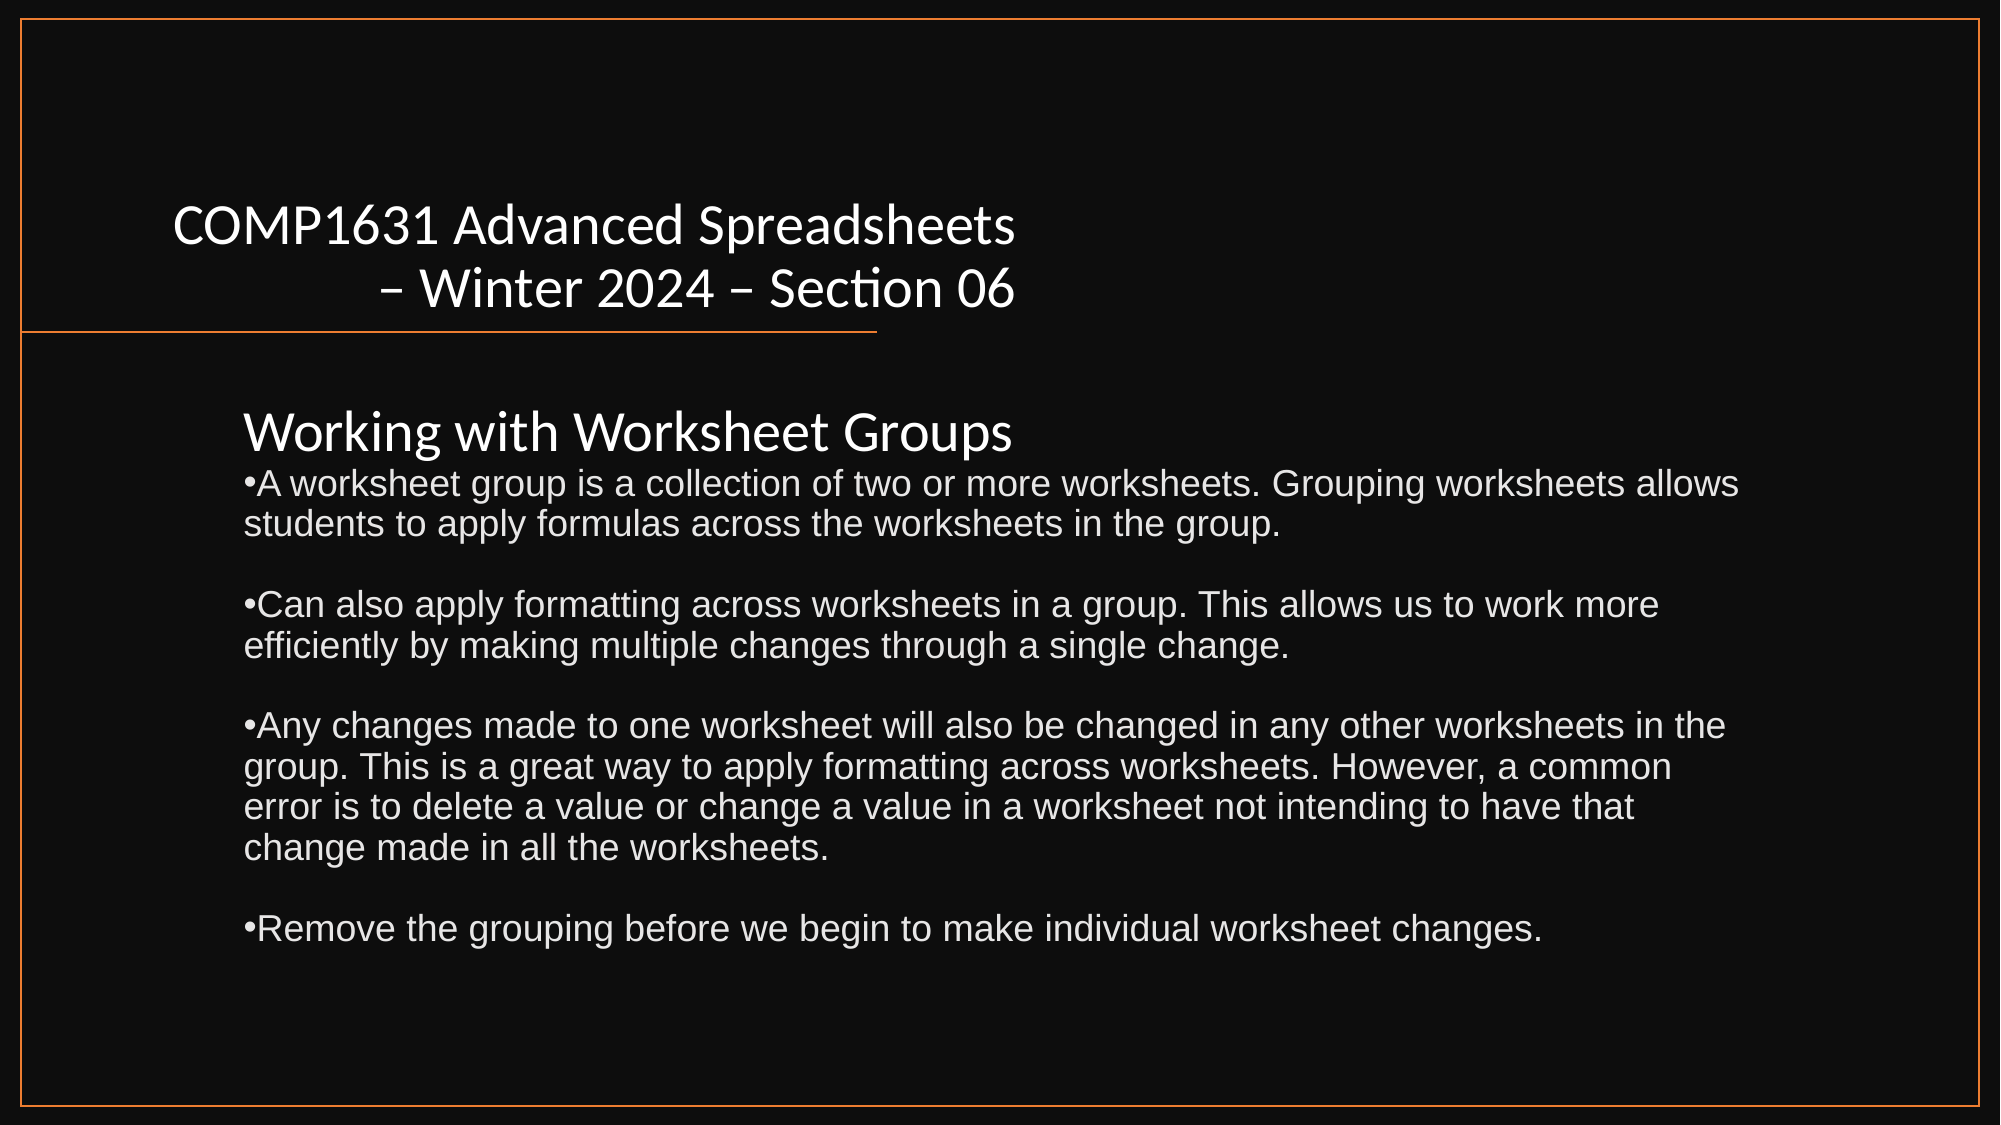

# COMP1631 Advanced Spreadsheets – Winter 2024 – Section 06
Working with Worksheet Groups
A worksheet group is a collection of two or more worksheets. Grouping worksheets allows students to apply formulas across the worksheets in the group.

Can also apply formatting across worksheets in a group. This allows us to work more efficiently by making multiple changes through a single change.

Any changes made to one worksheet will also be changed in any other worksheets in the group. This is a great way to apply formatting across worksheets. However, a common error is to delete a value or change a value in a worksheet not intending to have that change made in all the worksheets.

Remove the grouping before we begin to make individual worksheet changes.